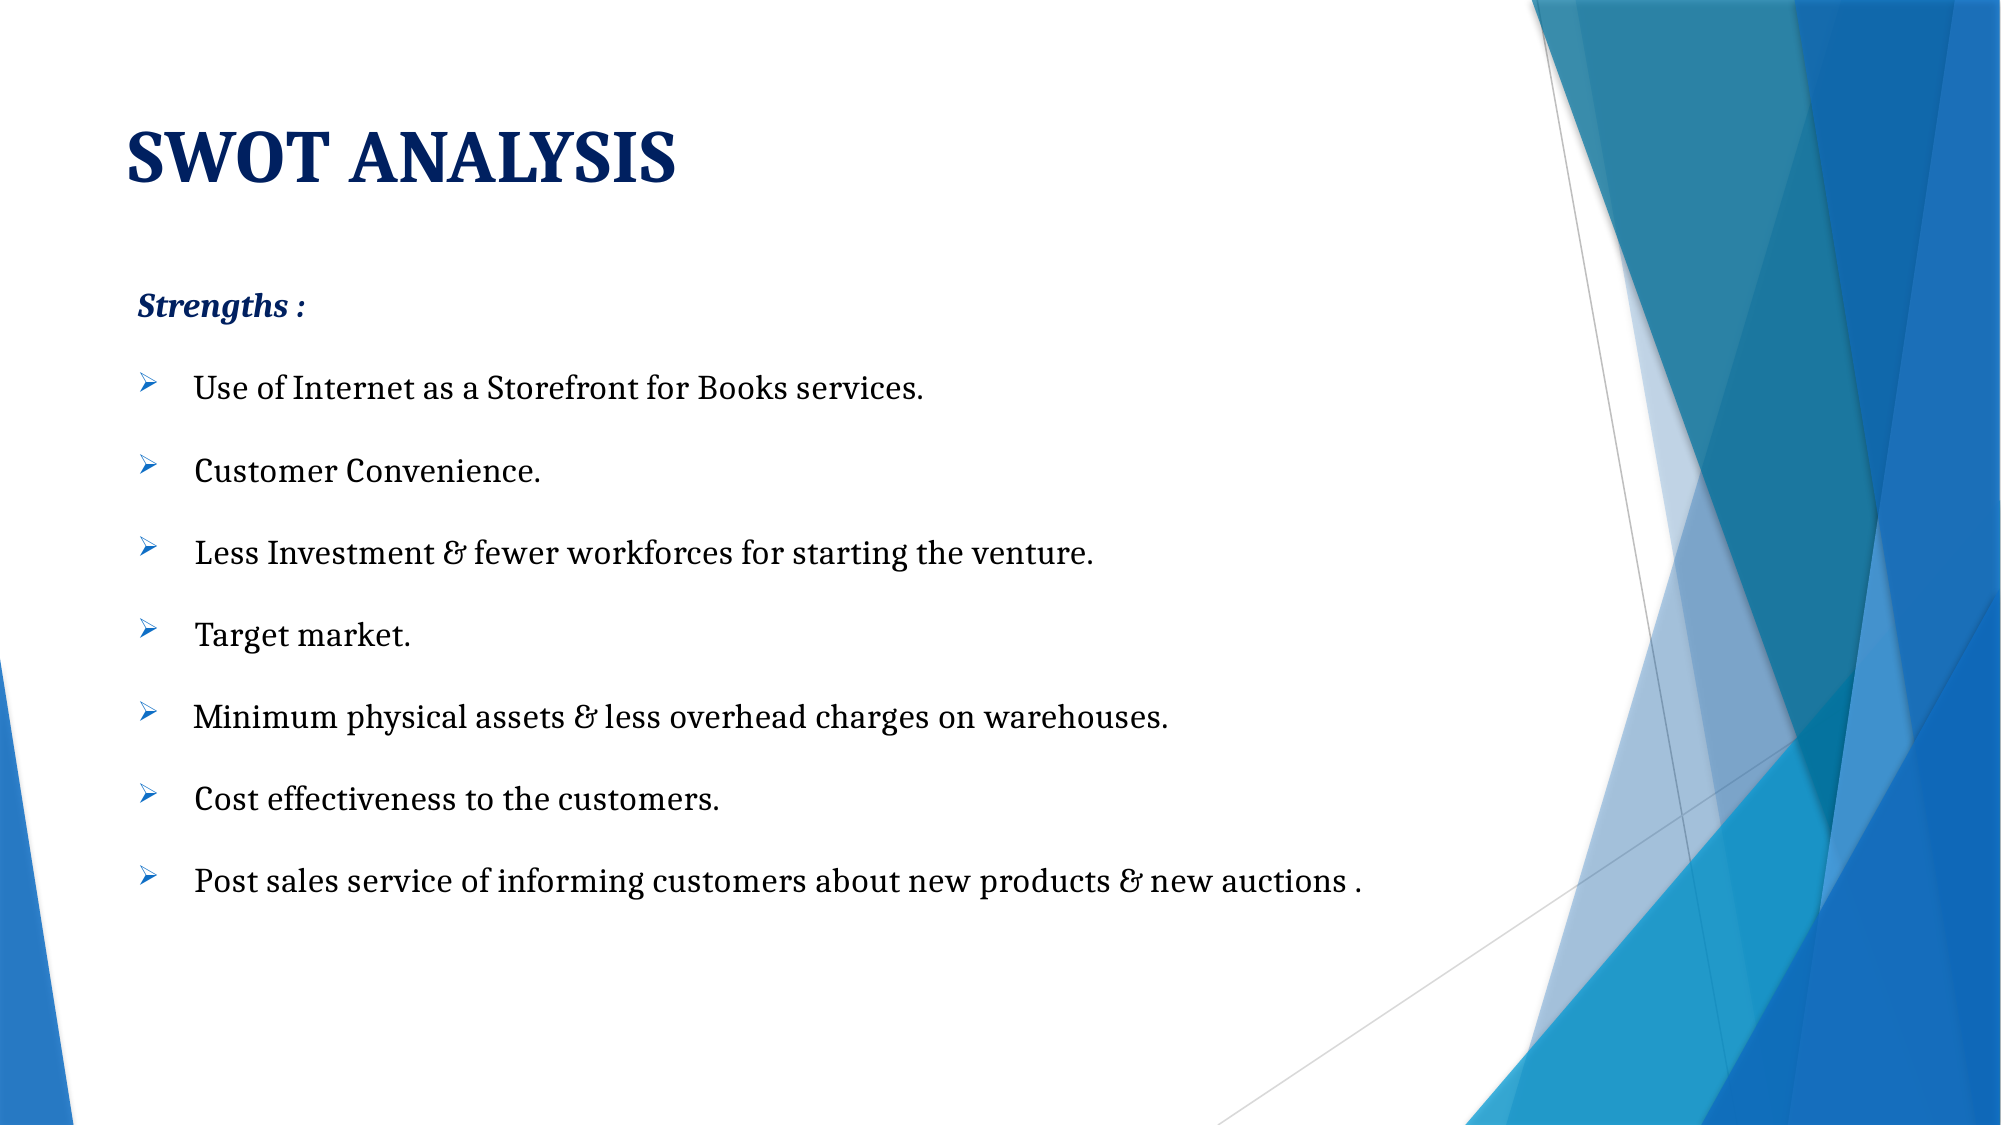

# SWOT ANALYSIS
Strengths :
Use of Internet as a Storefront for Books services.
Customer Convenience.
Less Investment & fewer workforces for starting the venture.
Target market.
Minimum physical assets & less overhead charges on warehouses.
Cost effectiveness to the customers.
Post sales service of informing customers about new products & new auctions .